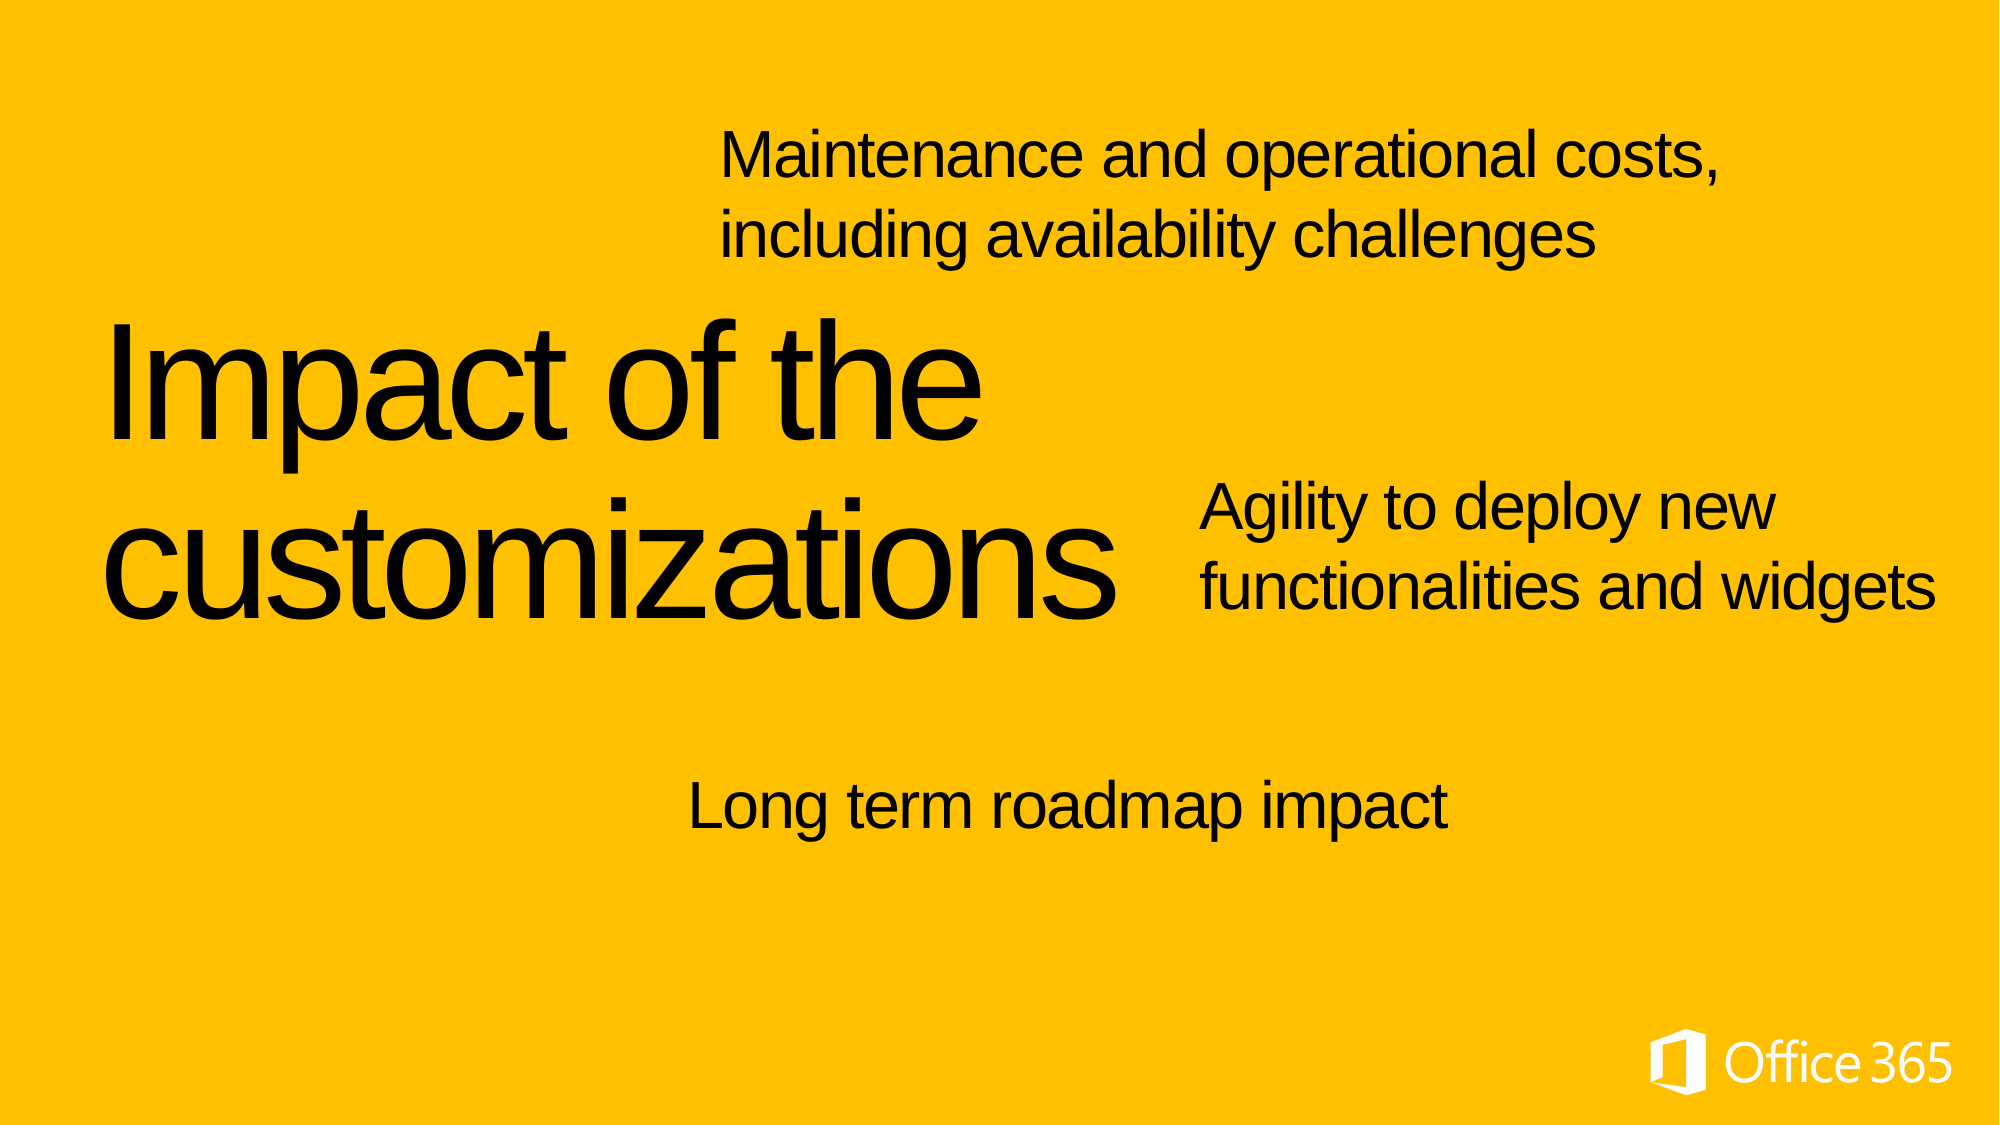

Maintenance and operational costs, including availability challenges
# Impact of the customizations
Agility to deploy new functionalities and widgets
Long term roadmap impact